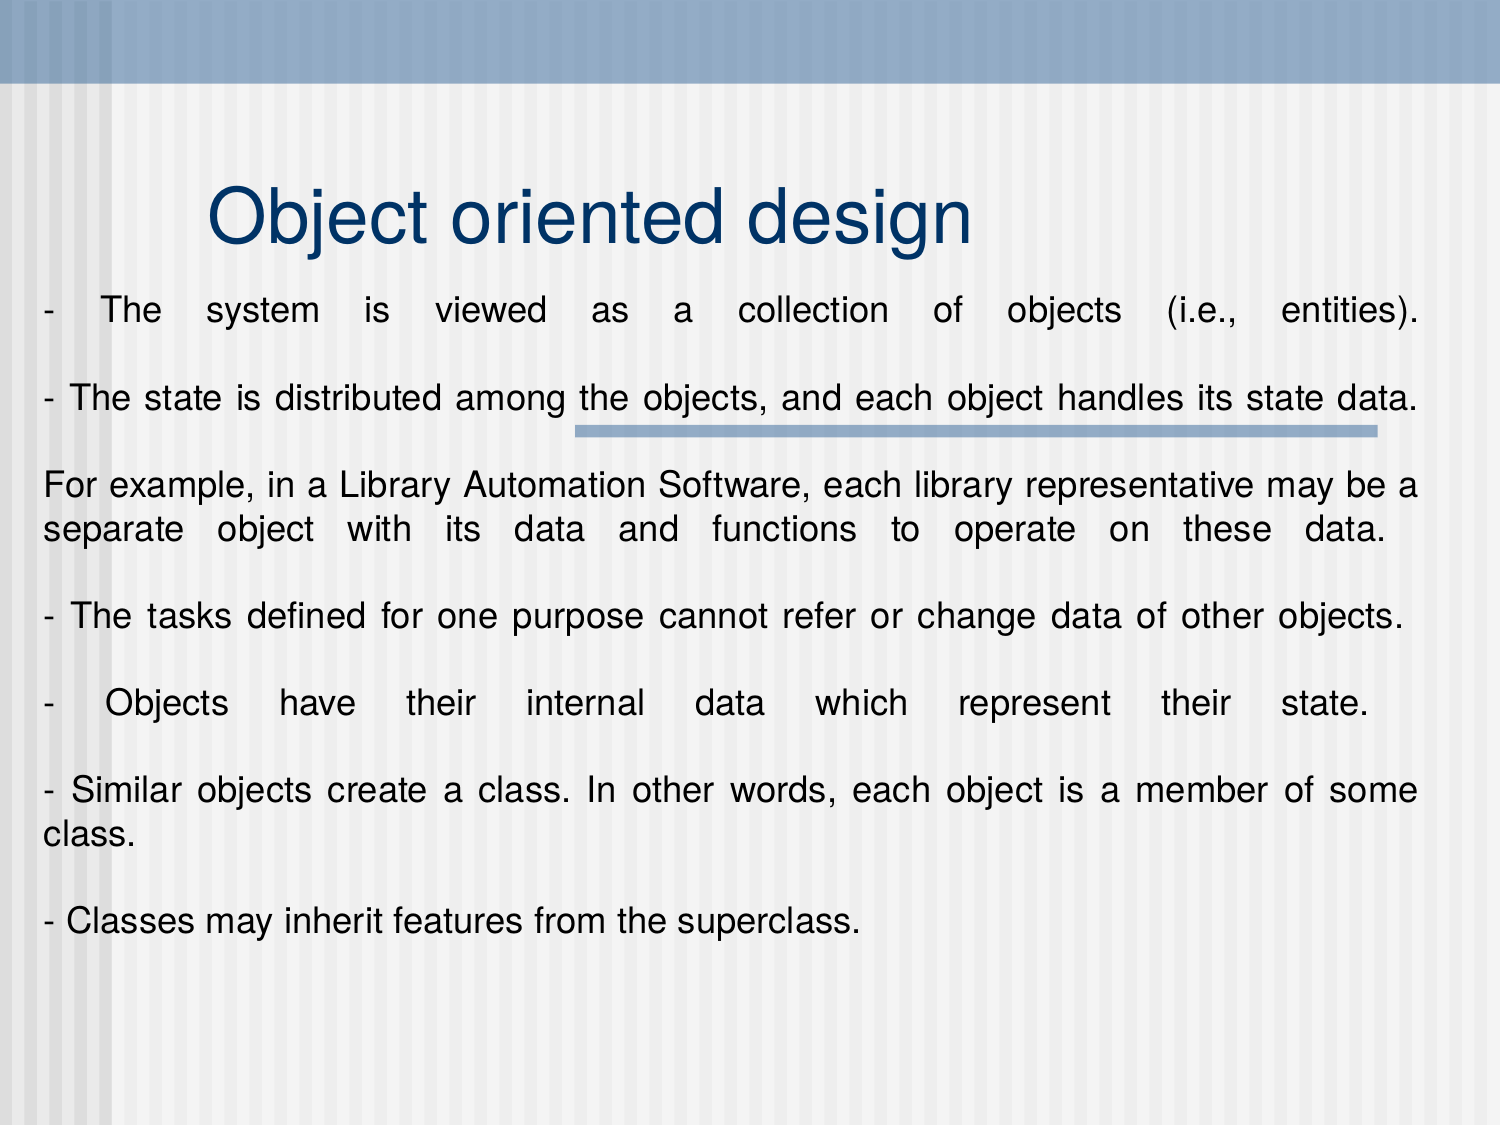

# Object oriented design
- The system is viewed as a collection of objects (i.e., entities).
- The state is distributed among the objects, and each object handles its state data.
For example, in a Library Automation Software, each library representative may be a separate object with its data and functions to operate on these data.
- The tasks defined for one purpose cannot refer or change data of other objects.
- Objects have their internal data which represent their state.
- Similar objects create a class. In other words, each object is a member of some class.
- Classes may inherit features from the superclass.
104